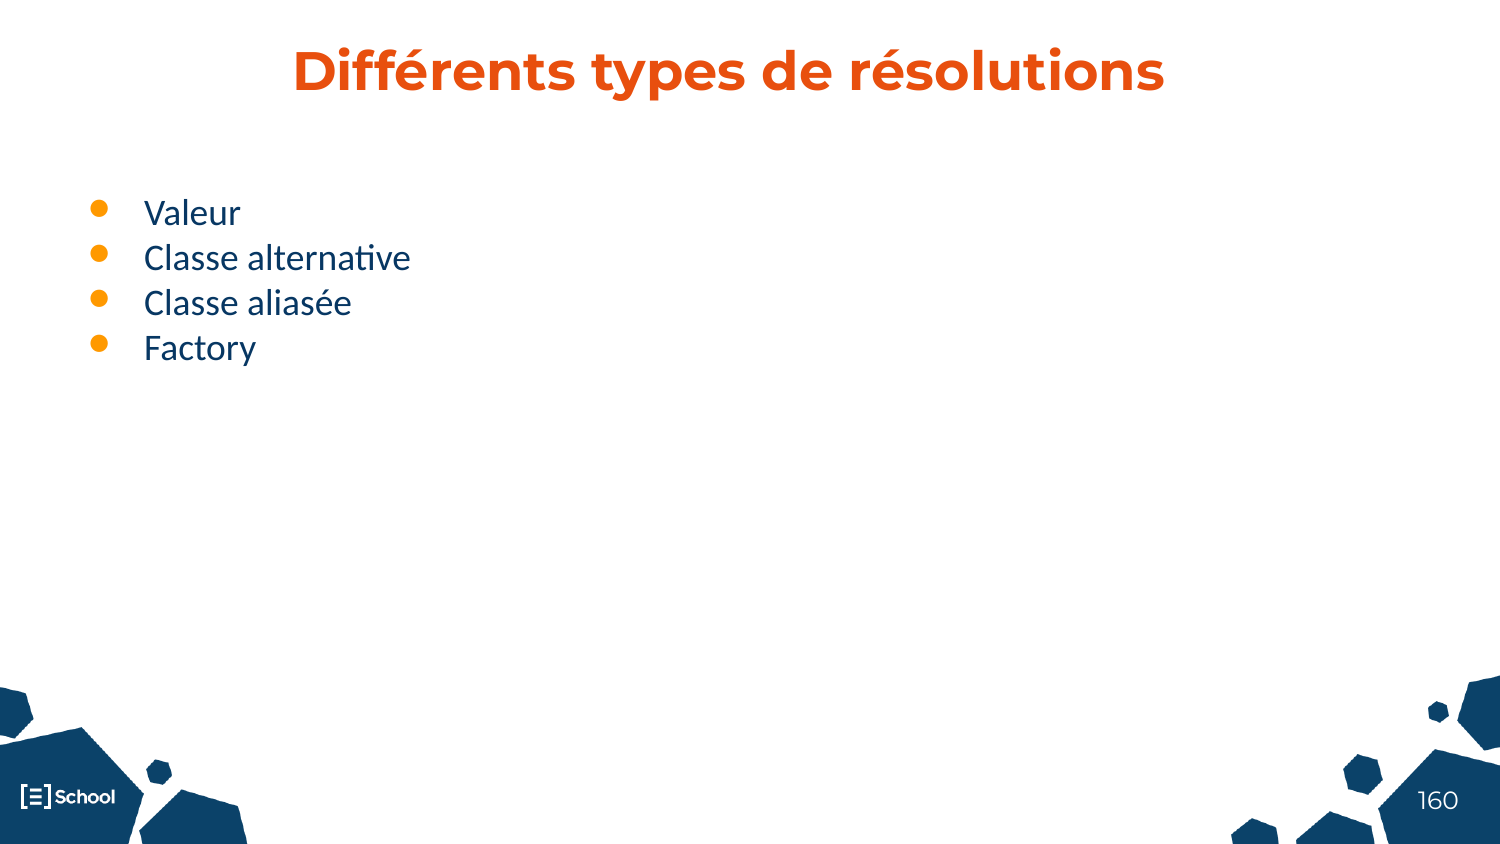

Différents types de résolutions
Valeur
Classe alternative
Classe aliasée
Factory
160